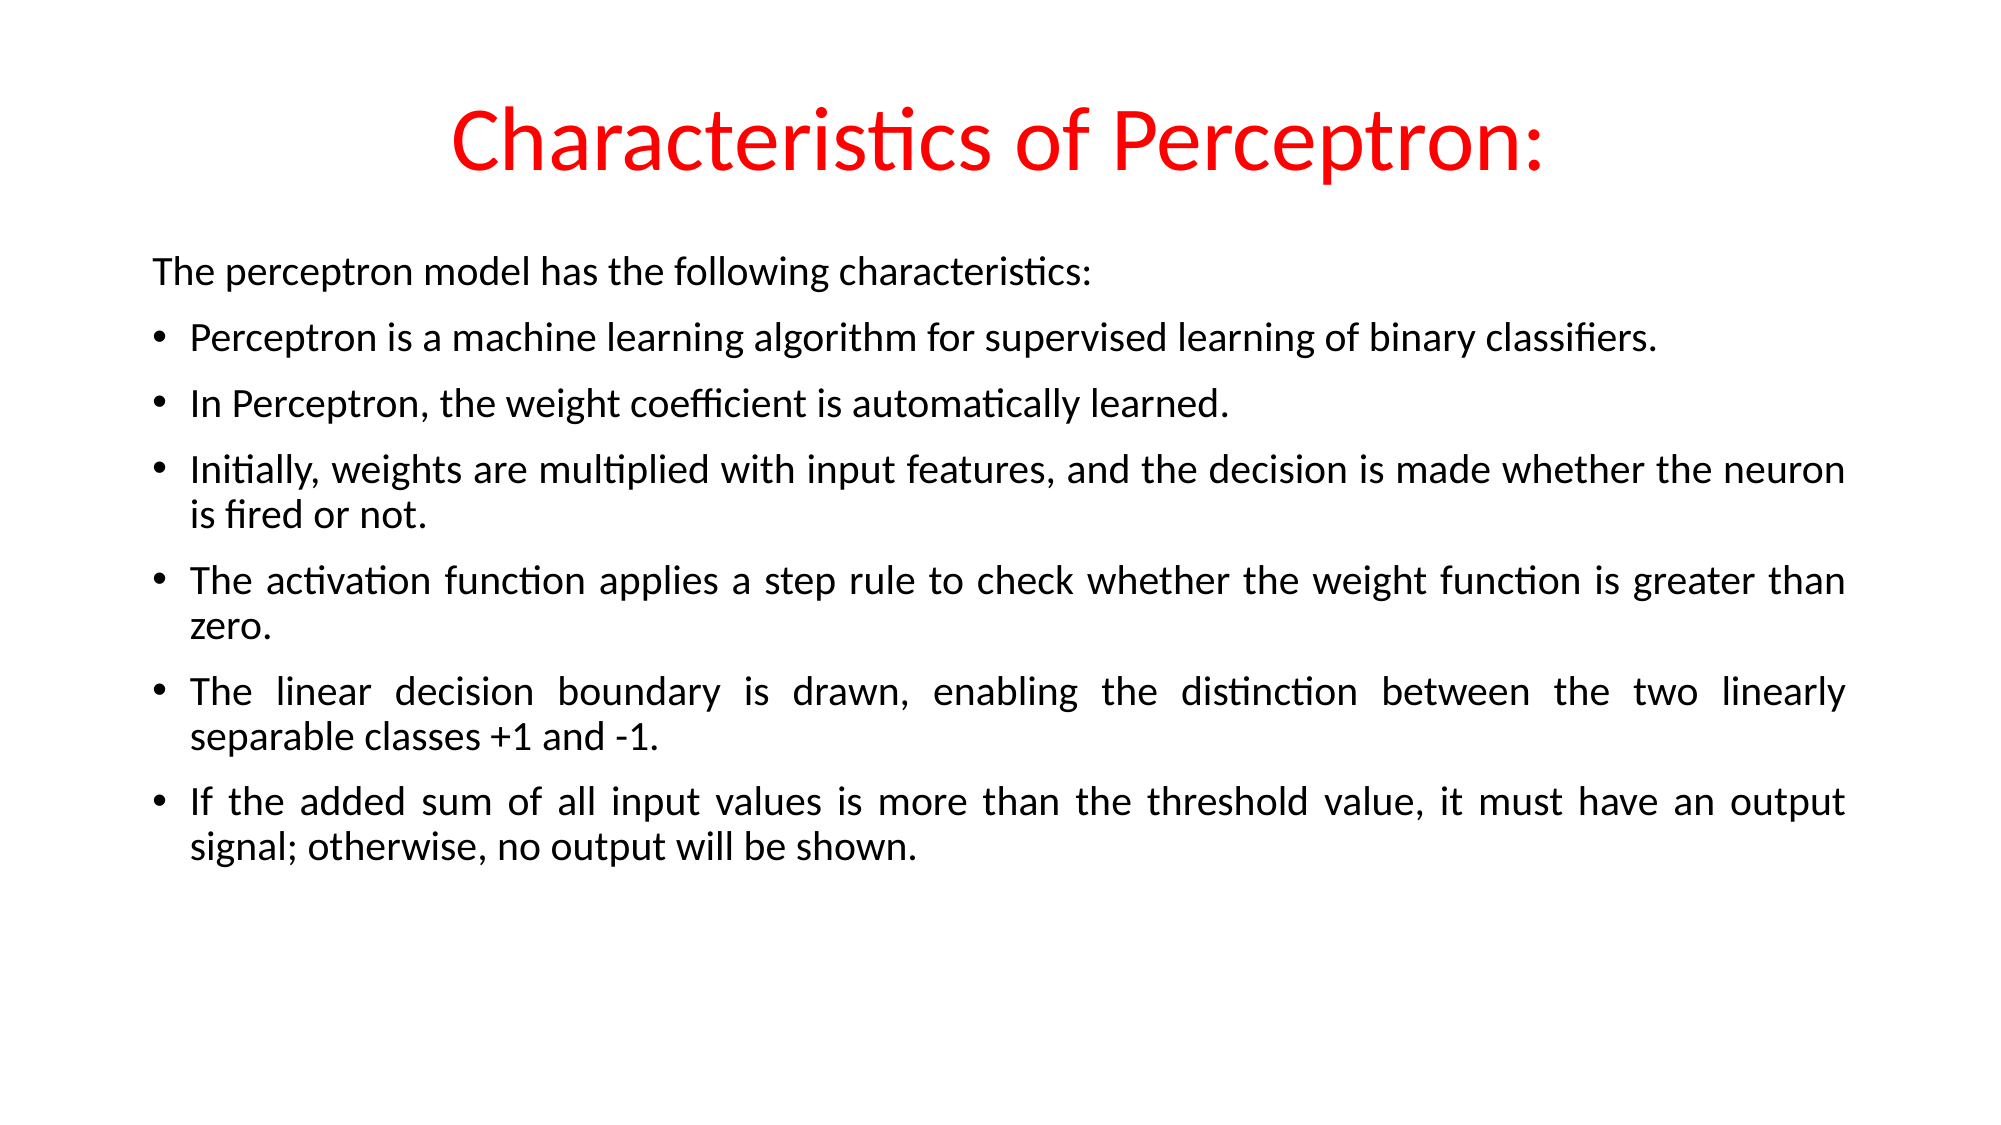

# Characteristics of Perceptron:
The perceptron model has the following characteristics:
Perceptron is a machine learning algorithm for supervised learning of binary classifiers.
In Perceptron, the weight coefficient is automatically learned.
Initially, weights are multiplied with input features, and the decision is made whether the neuron is fired or not.
The activation function applies a step rule to check whether the weight function is greater than zero.
The linear decision boundary is drawn, enabling the distinction between the two linearly separable classes +1 and -1.
If the added sum of all input values is more than the threshold value, it must have an output signal; otherwise, no output will be shown.